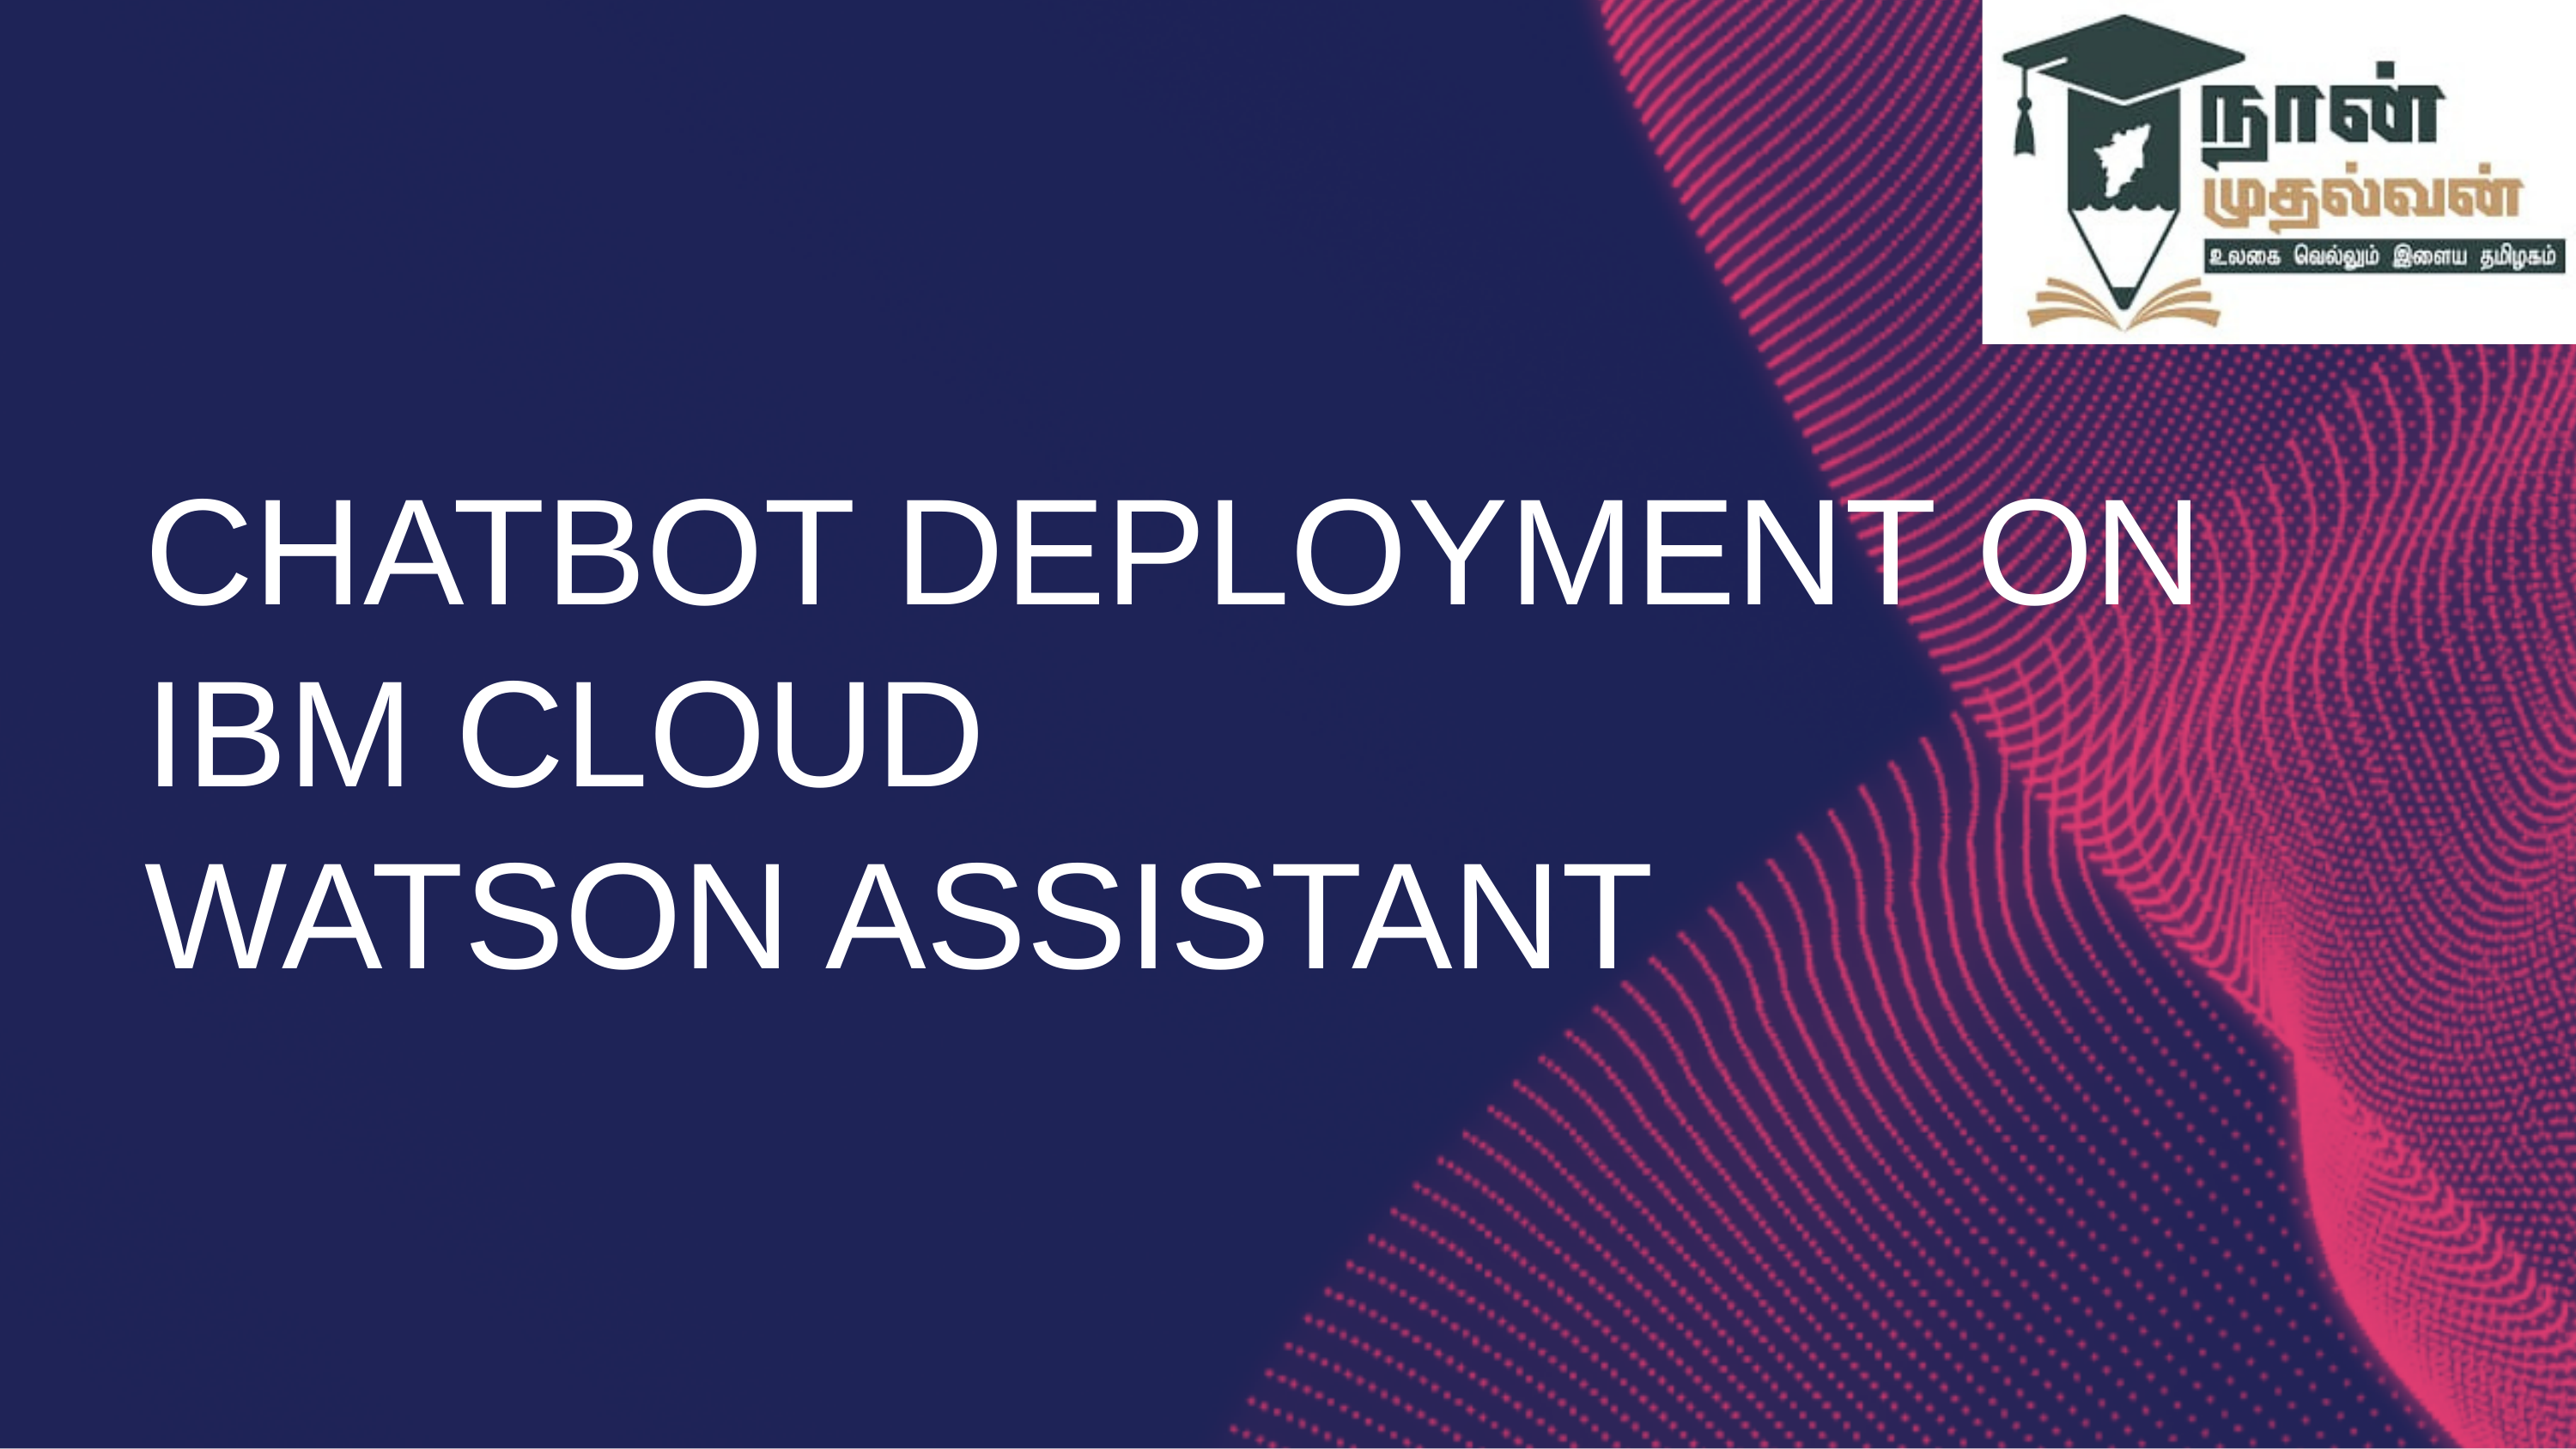

CHATBOT DEPLOYMENT ON
IBM CLOUD
WATSON ASSISTANT